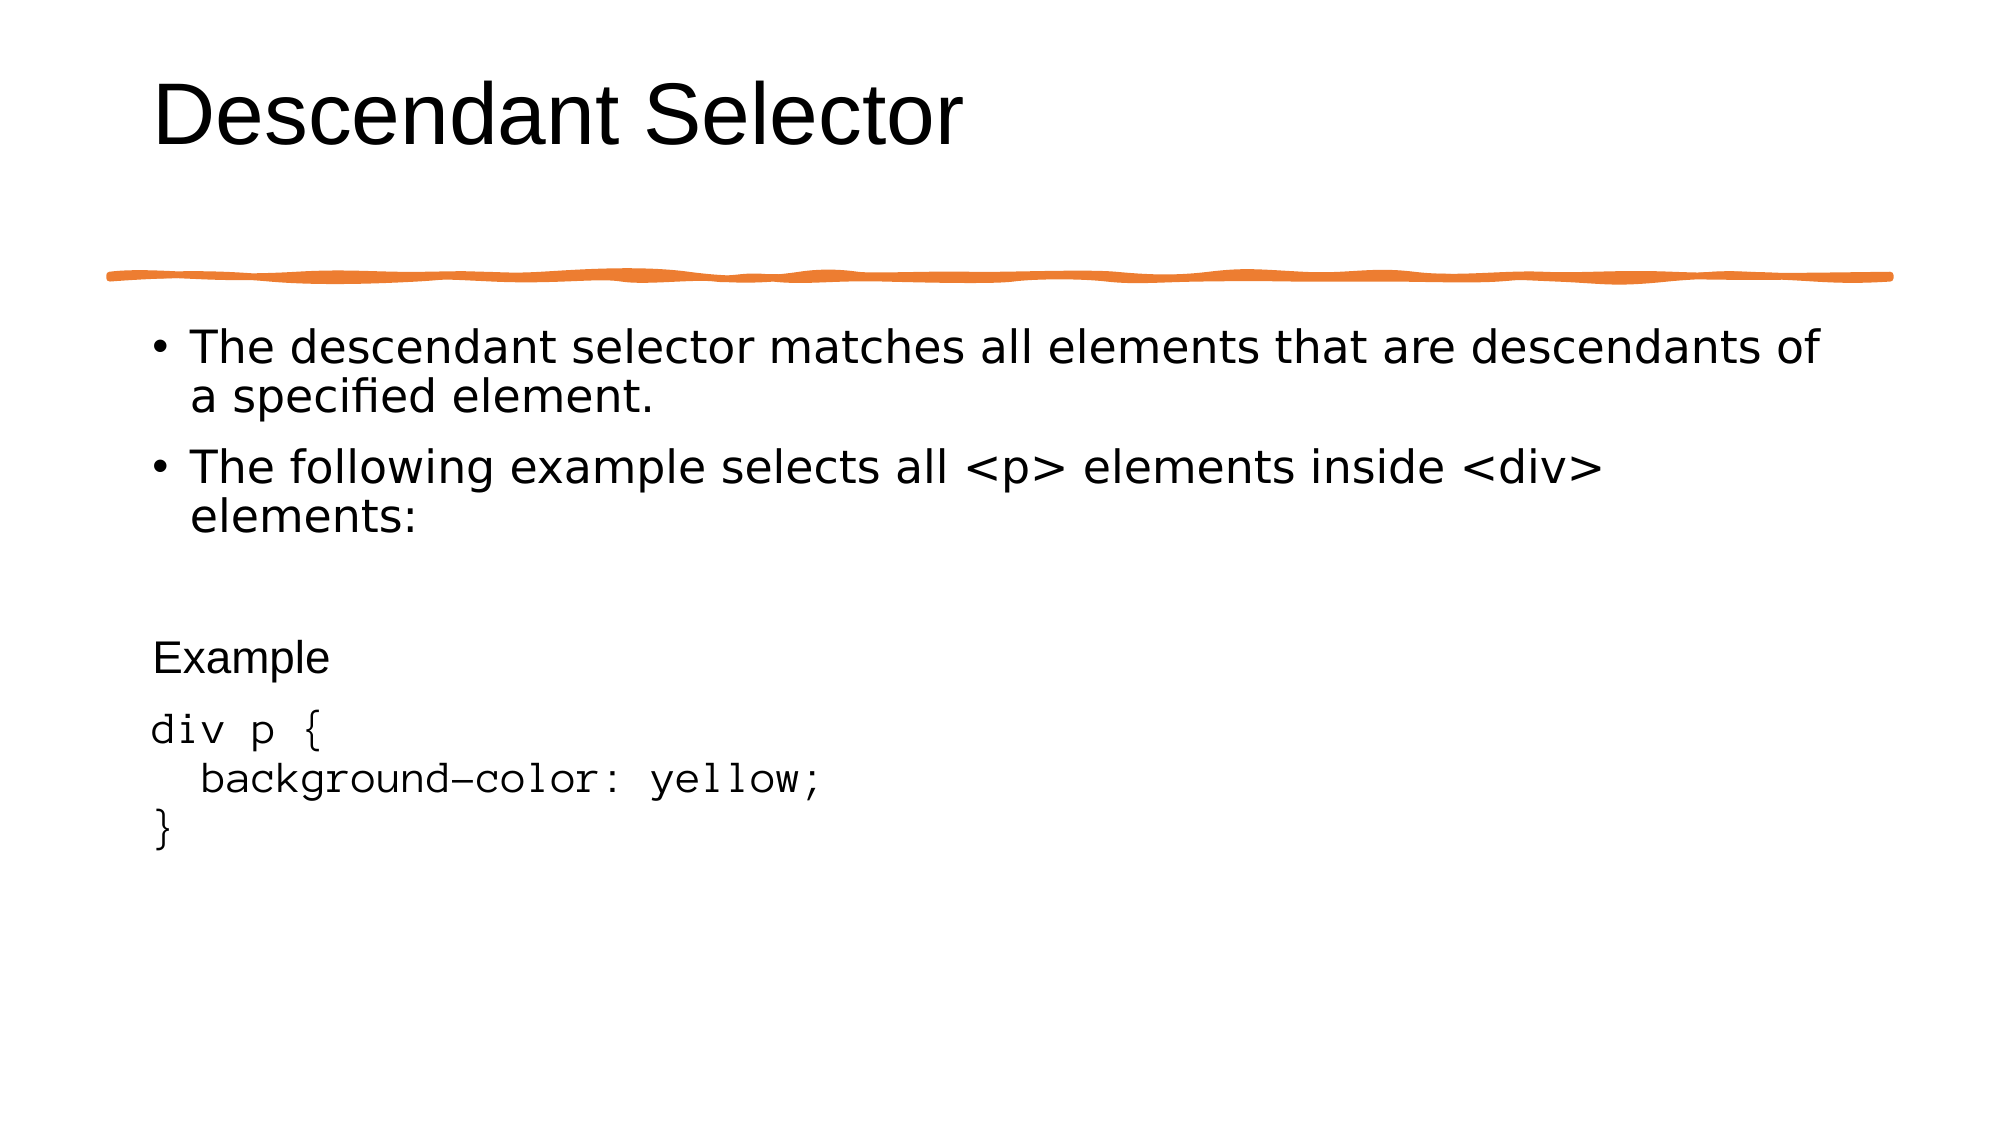

# Descendant Selector

The descendant selector matches all elements that are descendants of a specified element.
The following example selects all <p> elements inside <div> elements:

Example
div p {
  background-color: yellow;
}